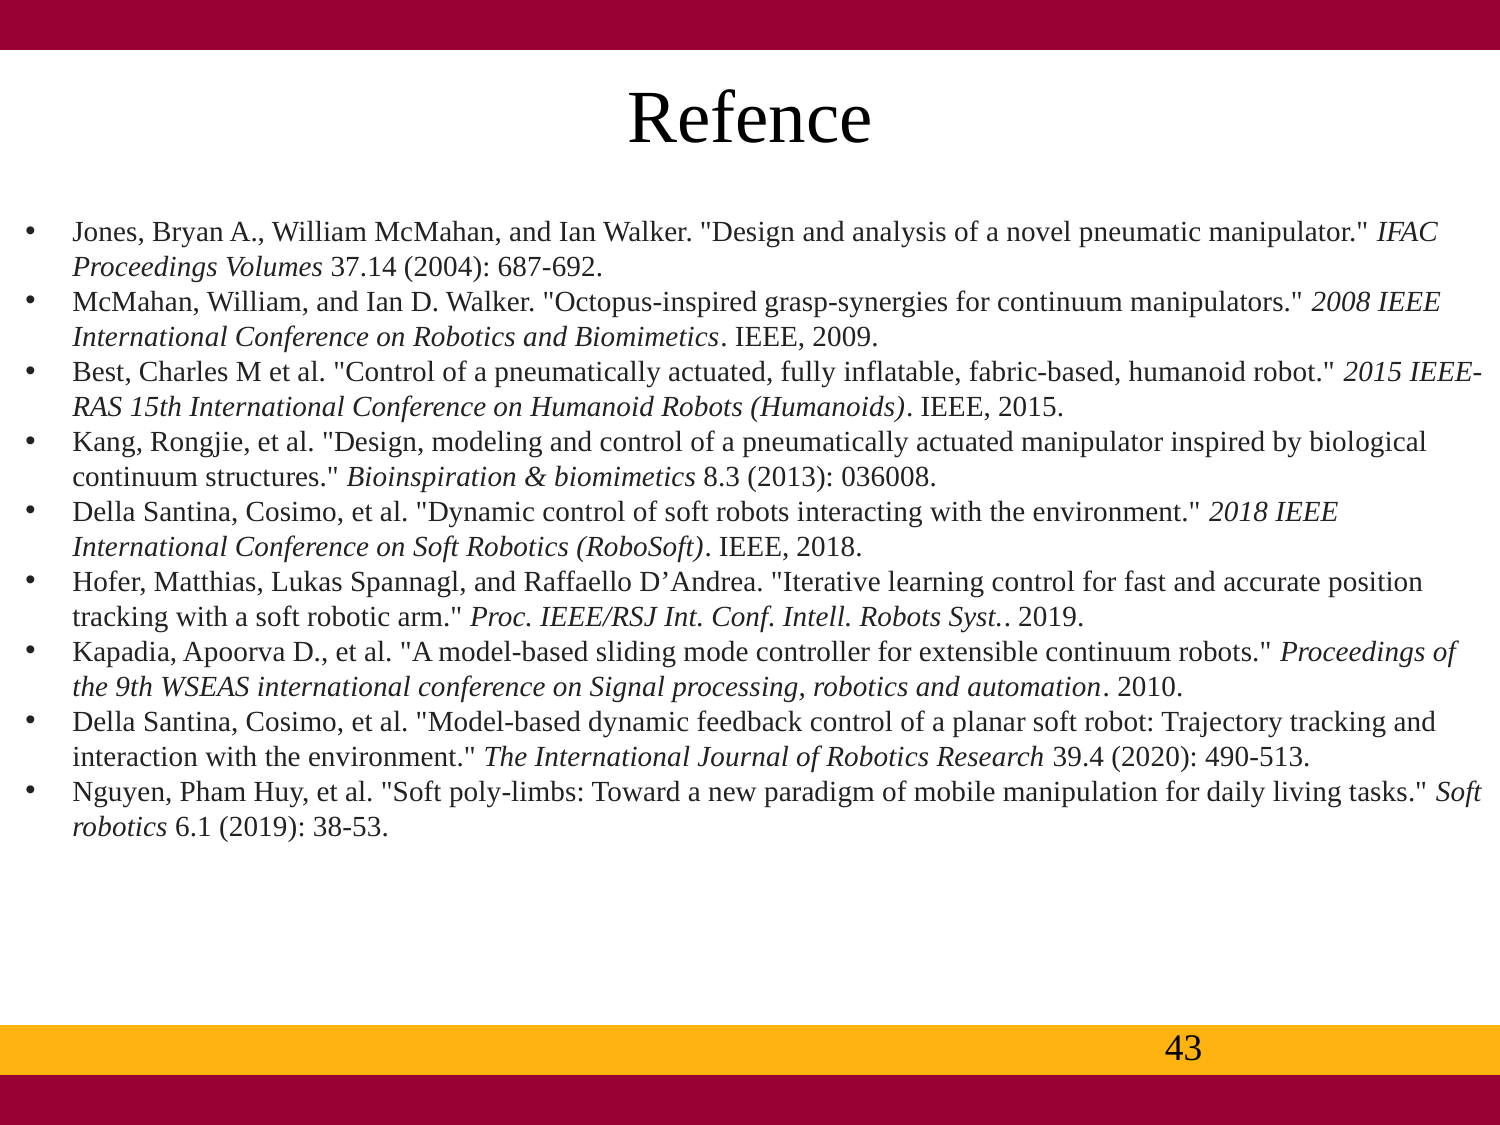

# Refence
Jones, Bryan A., William McMahan, and Ian Walker. "Design and analysis of a novel pneumatic manipulator." IFAC Proceedings Volumes 37.14 (2004): 687-692.
McMahan, William, and Ian D. Walker. "Octopus-inspired grasp-synergies for continuum manipulators." 2008 IEEE International Conference on Robotics and Biomimetics. IEEE, 2009.
Best, Charles M et al. "Control of a pneumatically actuated, fully inflatable, fabric-based, humanoid robot." 2015 IEEE-RAS 15th International Conference on Humanoid Robots (Humanoids). IEEE, 2015.
Kang, Rongjie, et al. "Design, modeling and control of a pneumatically actuated manipulator inspired by biological continuum structures." Bioinspiration & biomimetics 8.3 (2013): 036008.
Della Santina, Cosimo, et al. "Dynamic control of soft robots interacting with the environment." 2018 IEEE International Conference on Soft Robotics (RoboSoft). IEEE, 2018.
Hofer, Matthias, Lukas Spannagl, and Raffaello D’Andrea. "Iterative learning control for fast and accurate position tracking with a soft robotic arm." Proc. IEEE/RSJ Int. Conf. Intell. Robots Syst.. 2019.
Kapadia, Apoorva D., et al. "A model-based sliding mode controller for extensible continuum robots." Proceedings of the 9th WSEAS international conference on Signal processing, robotics and automation. 2010.
Della Santina, Cosimo, et al. "Model-based dynamic feedback control of a planar soft robot: Trajectory tracking and interaction with the environment." The International Journal of Robotics Research 39.4 (2020): 490-513.
Nguyen, Pham Huy, et al. "Soft poly-limbs: Toward a new paradigm of mobile manipulation for daily living tasks." Soft robotics 6.1 (2019): 38-53.
43